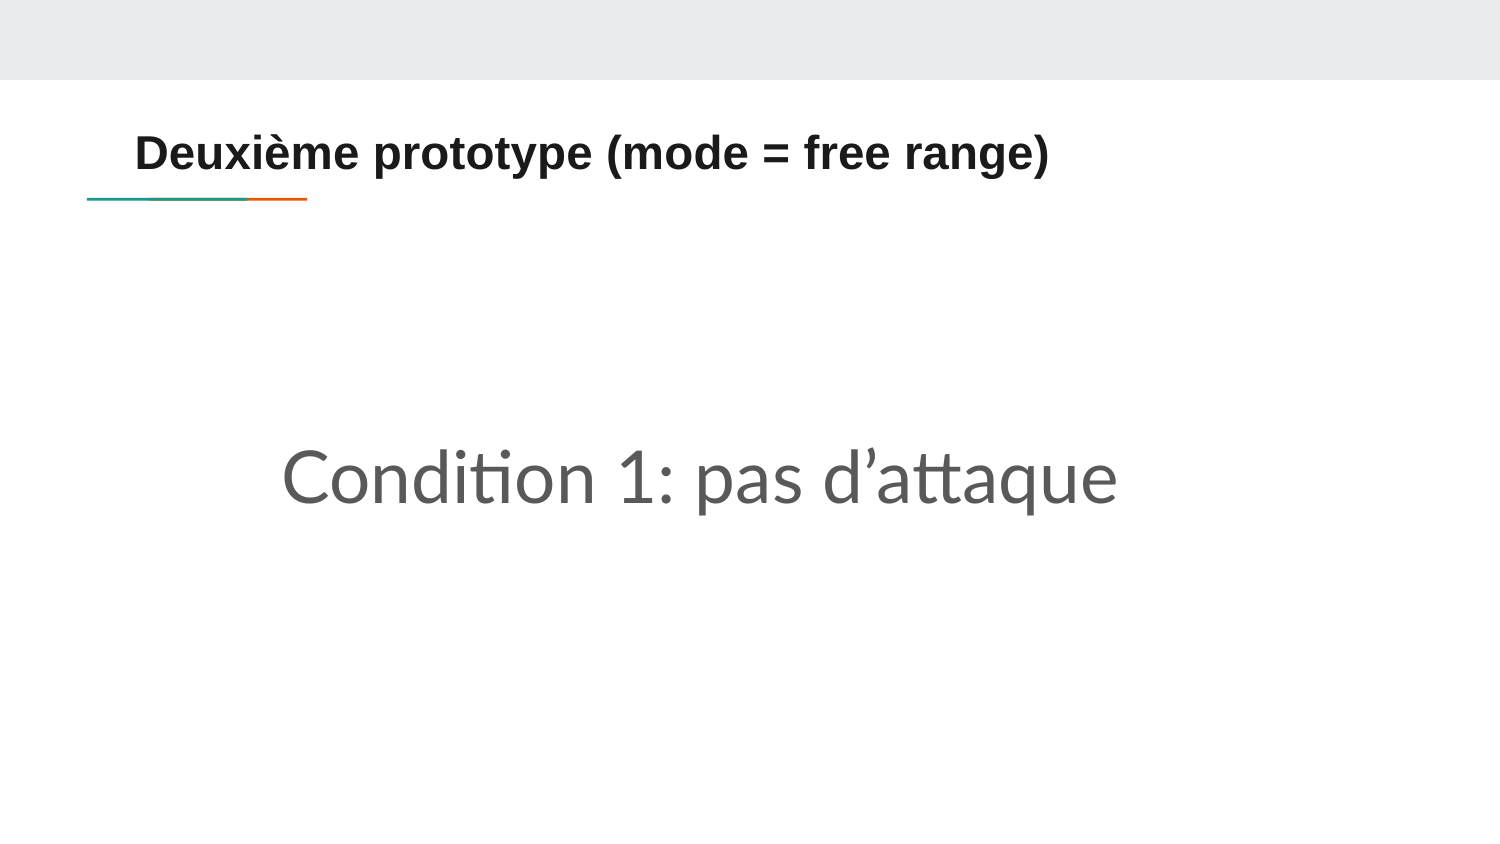

# Deuxième prototype (mode = free range)
Condition 1: pas d’attaque